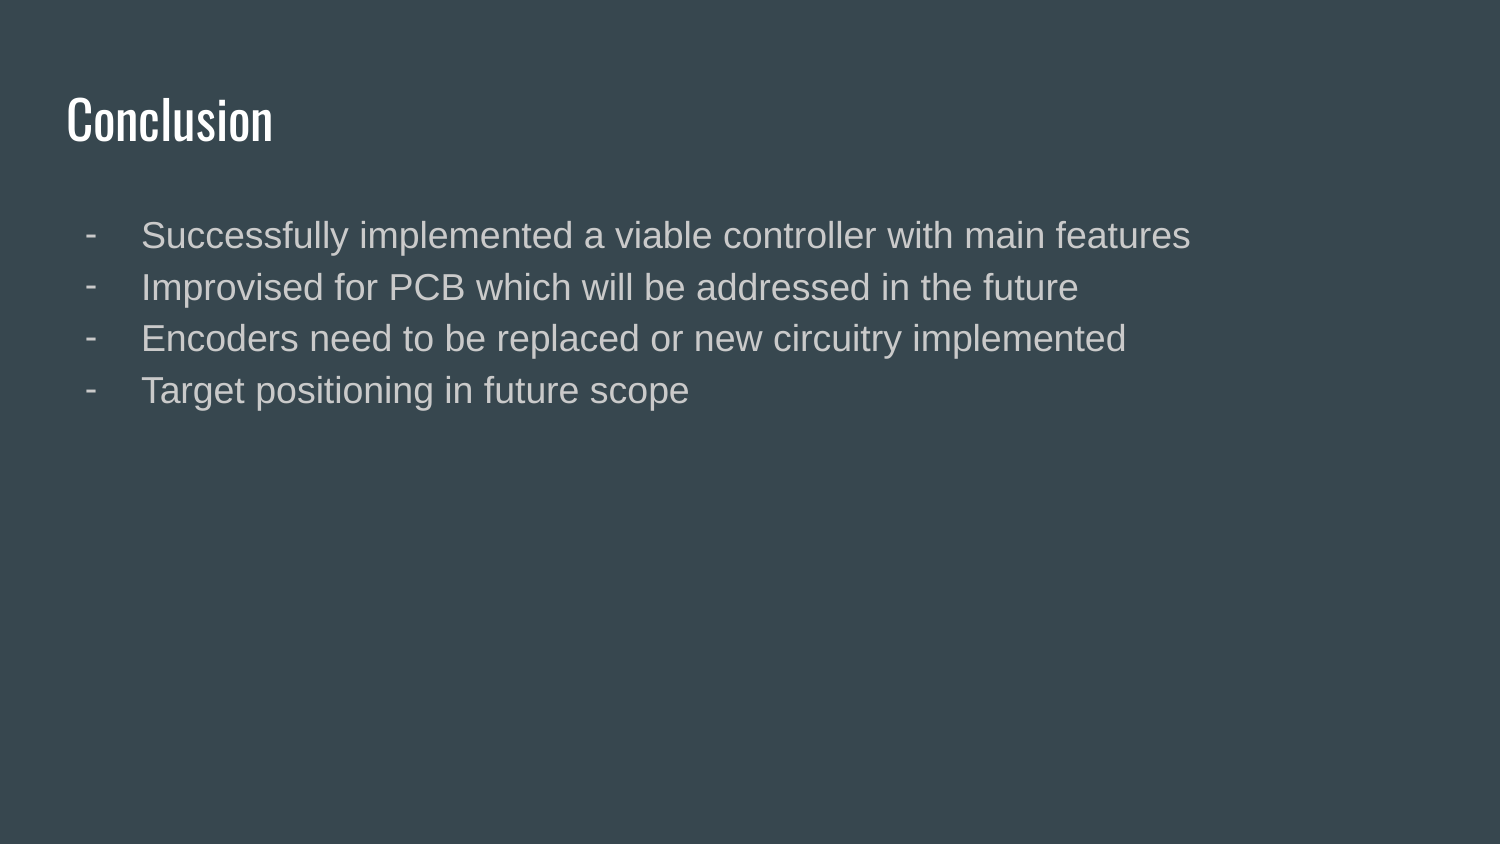

# Conclusion
Successfully implemented a viable controller with main features
Improvised for PCB which will be addressed in the future
Encoders need to be replaced or new circuitry implemented
Target positioning in future scope